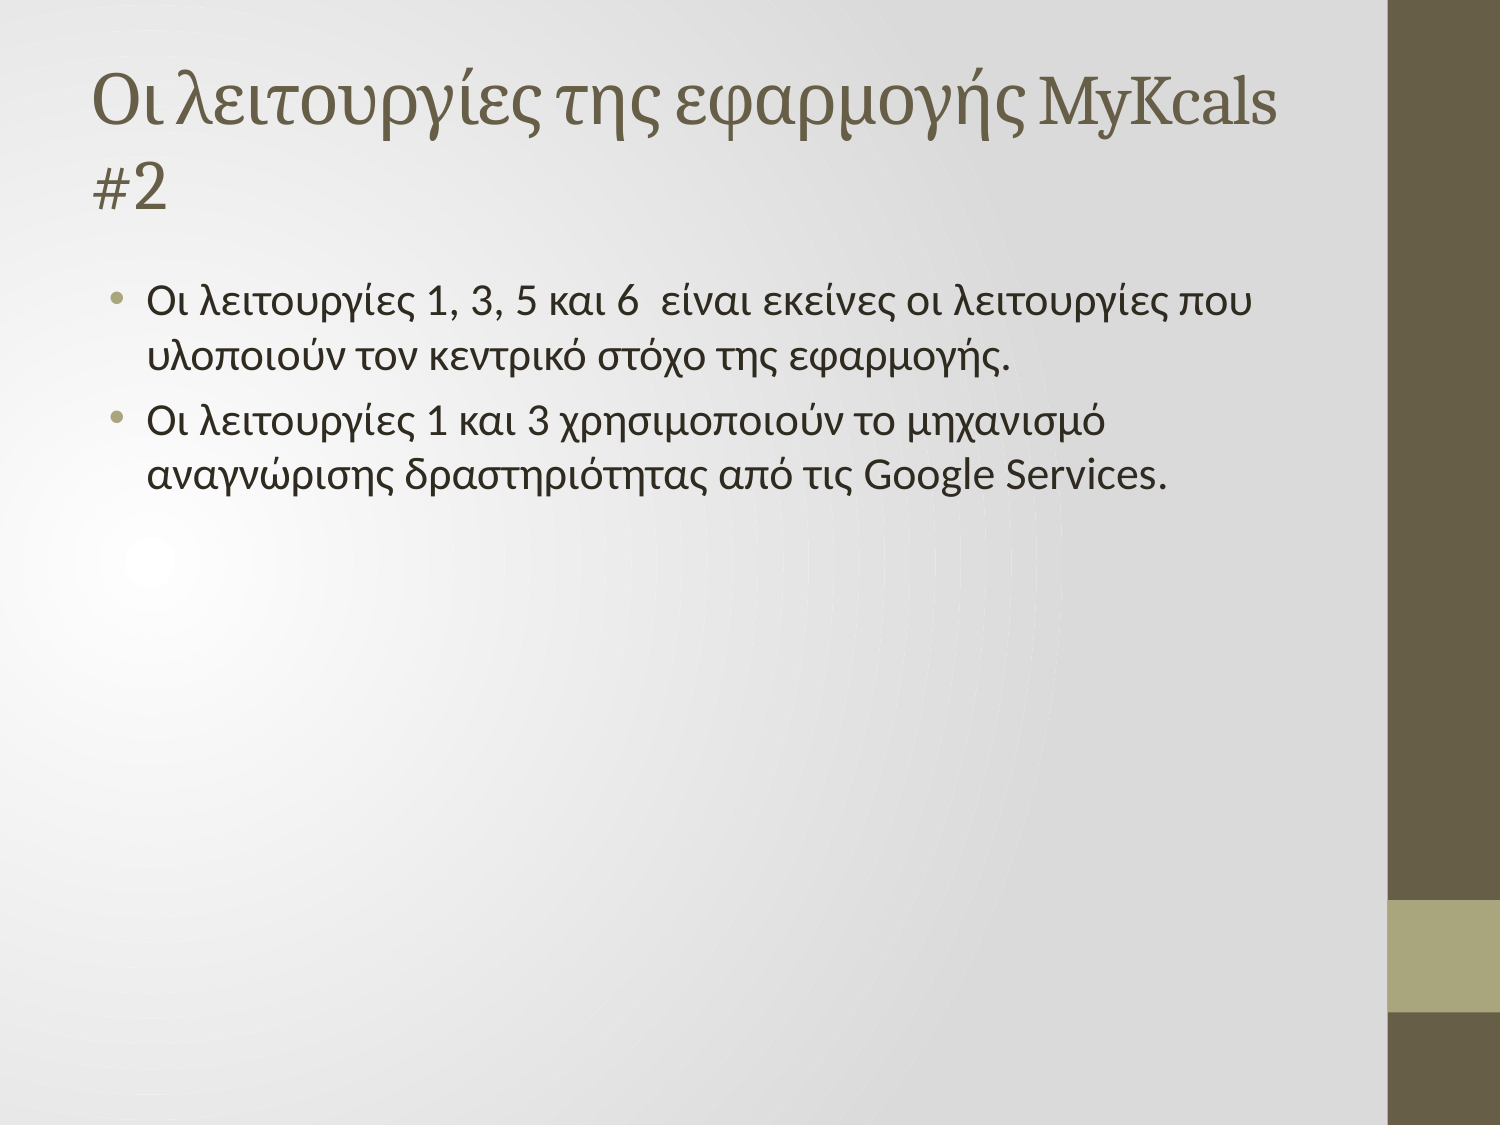

# Οι λειτουργίες της εφαρμογής MyKcals #2
Οι λειτουργίες 1, 3, 5 και 6  είναι εκείνες οι λειτουργίες που υλοποιούν τον κεντρικό στόχο της εφαρμογής.
Οι λειτουργίες 1 και 3 χρησιμοποιούν το μηχανισμό αναγνώρισης δραστηριότητας από τις Google Services.